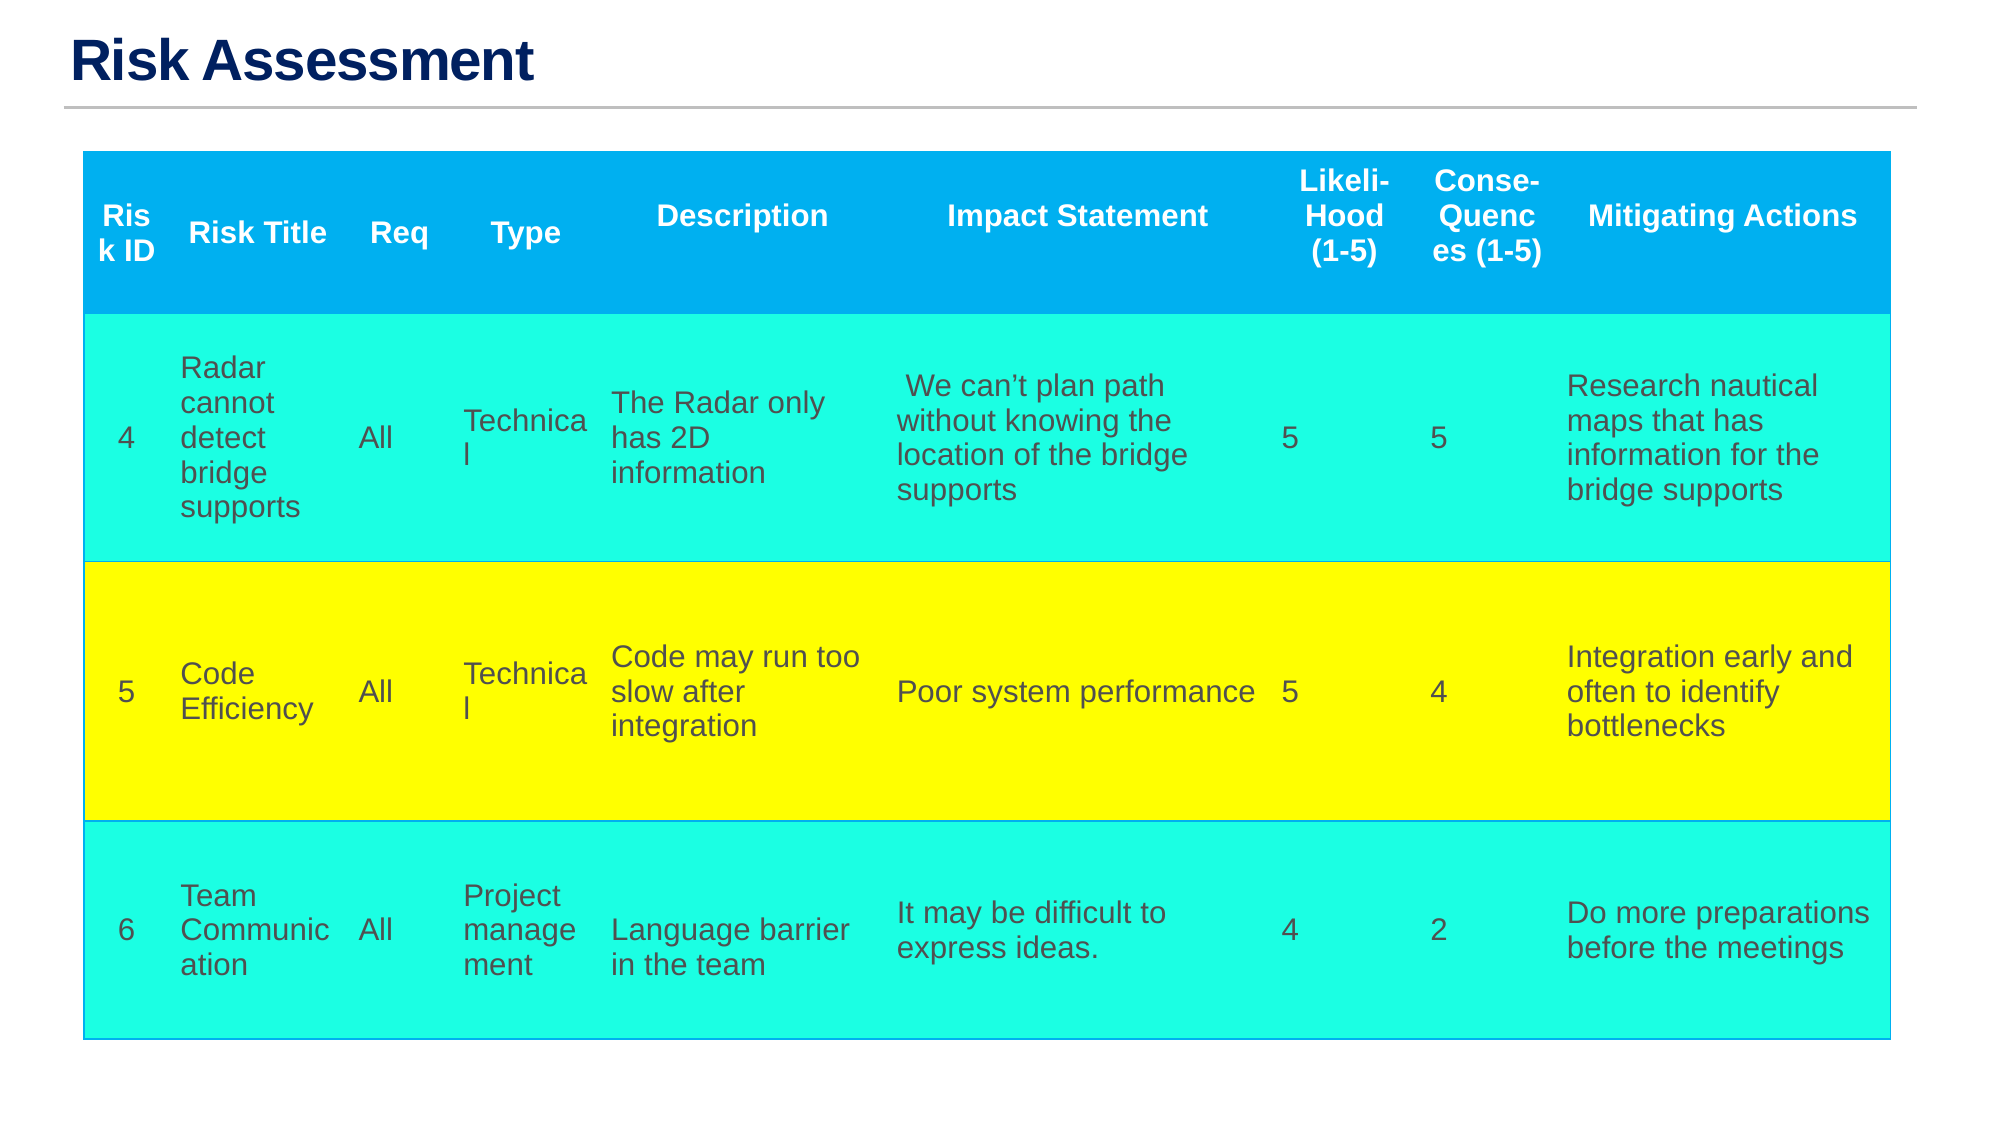

Risk Assessment
| Risk ID | Risk Title | Req | Type | Description | Impact Statement | Likeli- Hood (1-5) | Conse- Quences (1-5) | Mitigating Actions |
| --- | --- | --- | --- | --- | --- | --- | --- | --- |
| 4 | Radar cannot detect bridge supports | All | Technical | The Radar only has 2D information | We can’t plan path without knowing the location of the bridge supports | 5 | 5 | Research nautical maps that has information for the bridge supports |
| 5 | Code Efficiency | All | Technical | Code may run too slow after integration | Poor system performance | 5 | 4 | Integration early and often to identify bottlenecks |
| 6 | Team Communication | All | Project management | Language barrier in the team | It may be difficult to express ideas. | 4 | 2 | Do more preparations before the meetings |